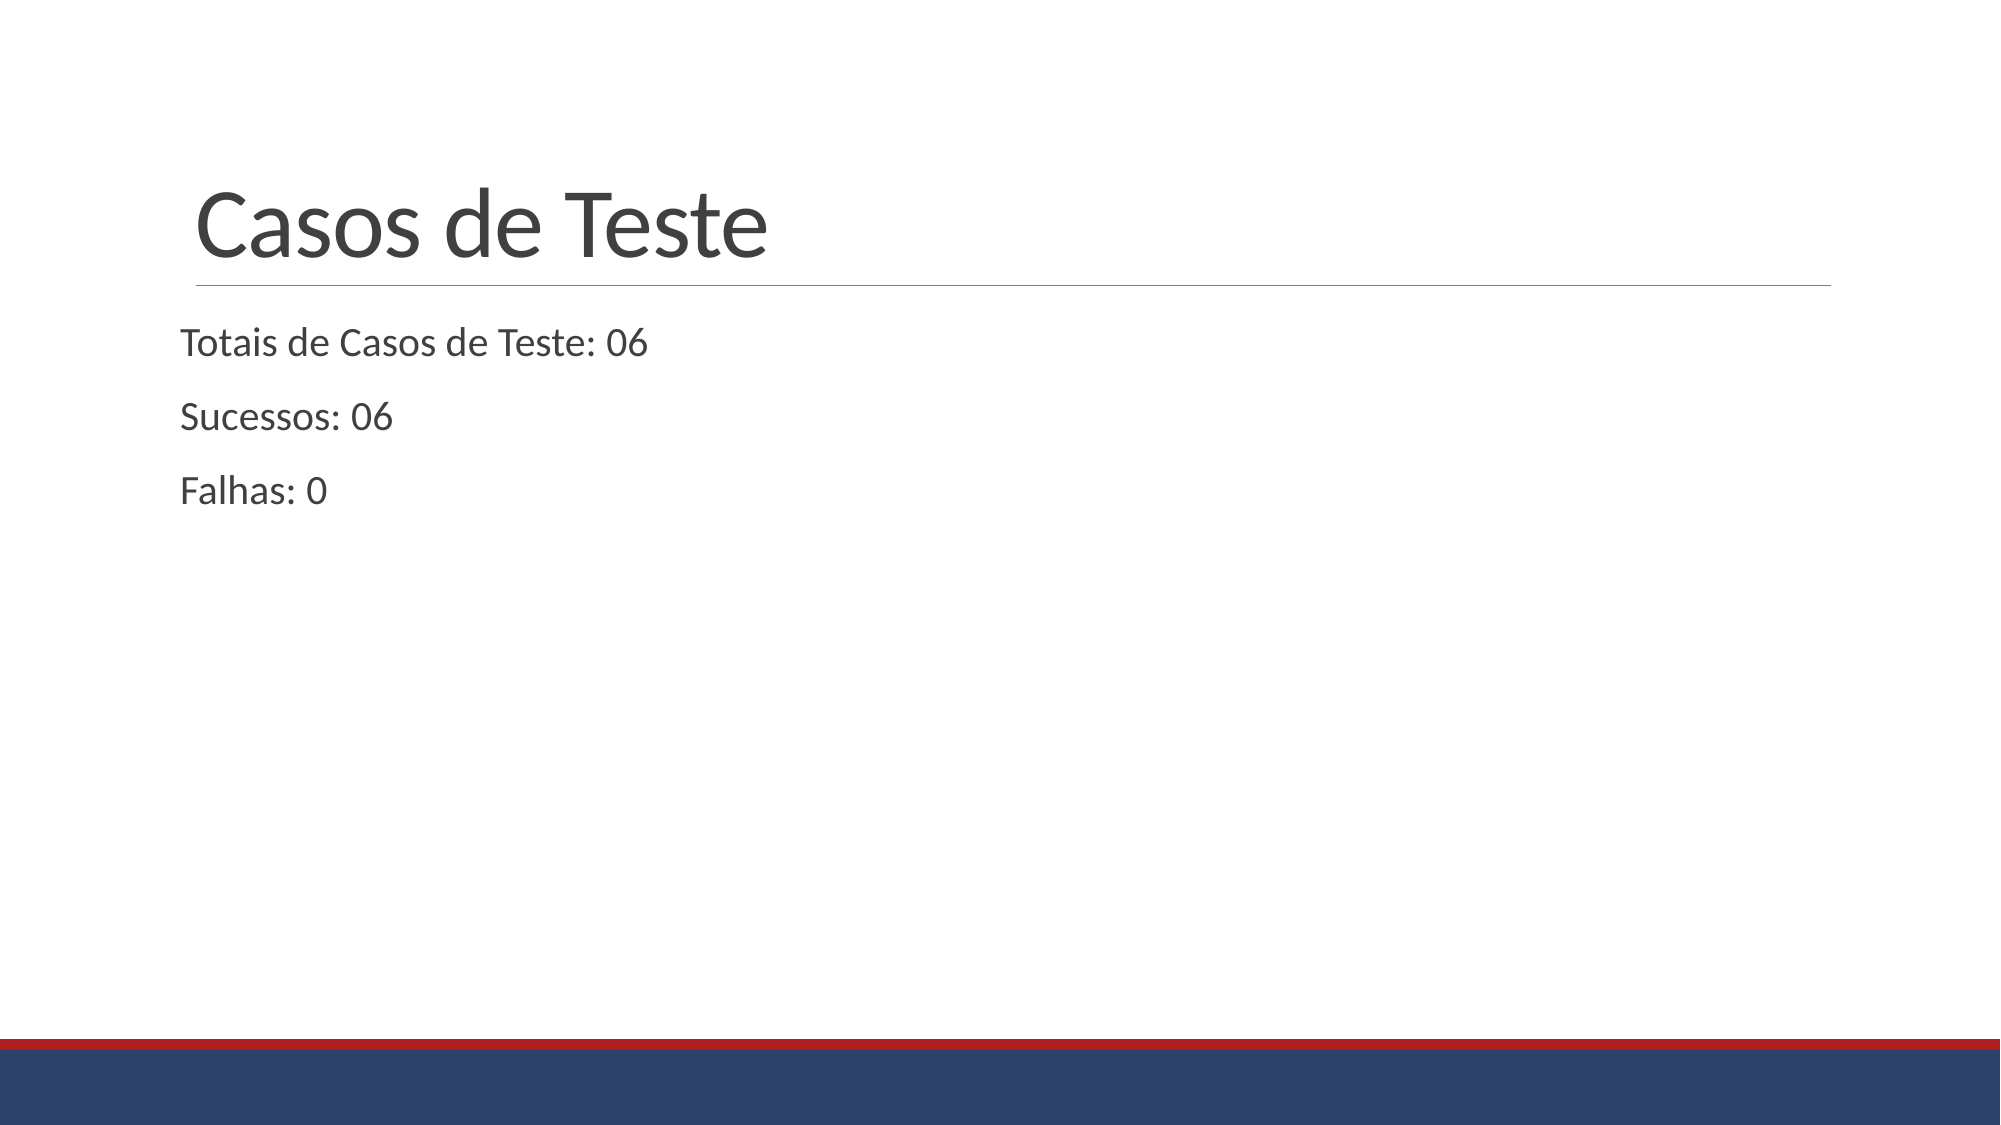

# Casos de Teste
Totais de Casos de Teste: 06
Sucessos: 06
Falhas: 0